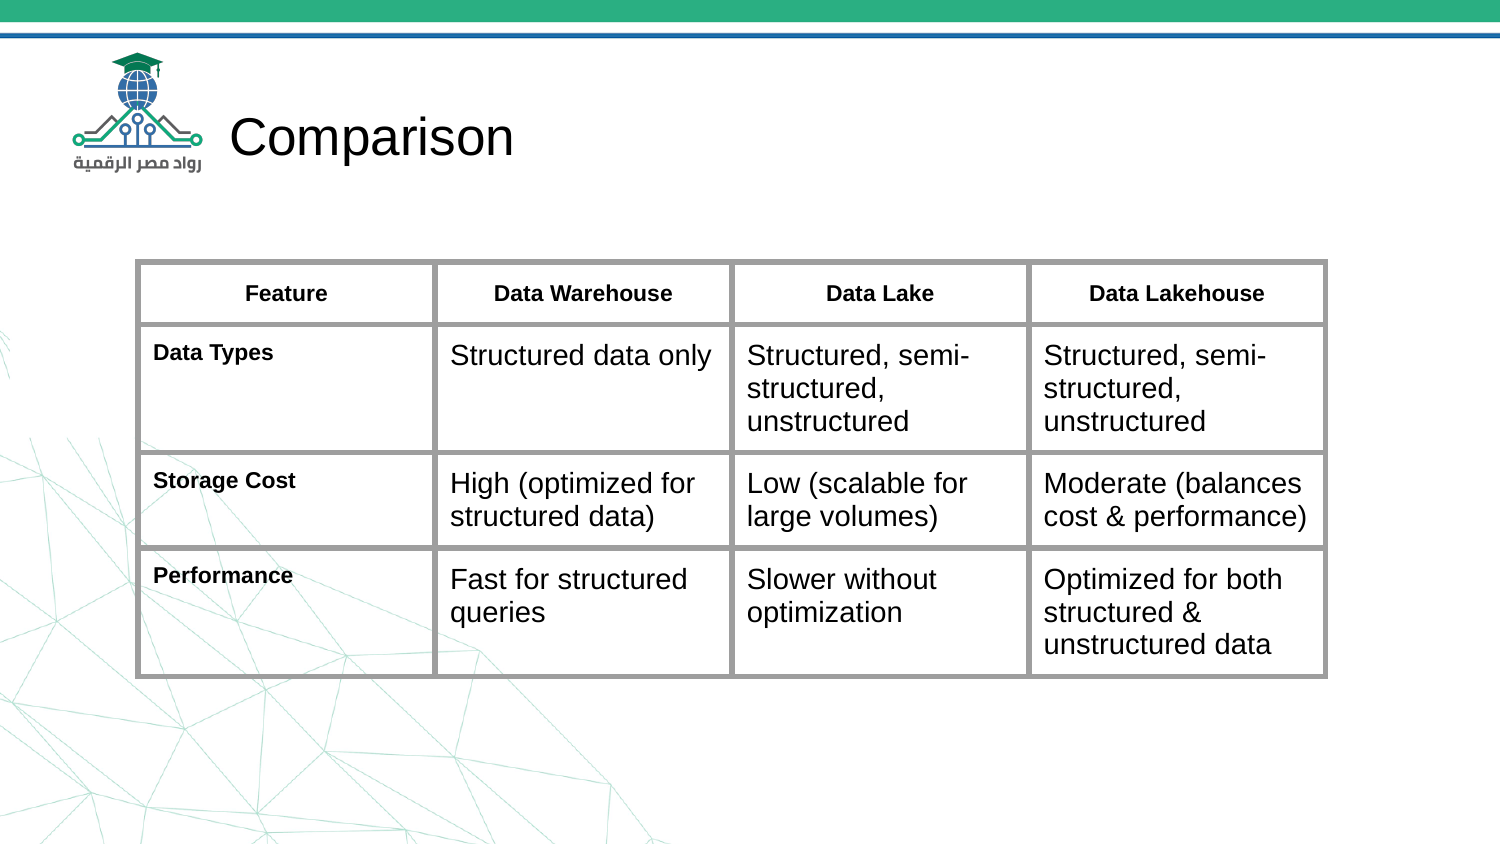

# Comparison
| Feature | Data Warehouse | Data Lake | Data Lakehouse |
| --- | --- | --- | --- |
| Data Types | Structured data only | Structured, semi-structured, unstructured | Structured, semi-structured, unstructured |
| Storage Cost | High (optimized for structured data) | Low (scalable for large volumes) | Moderate (balances cost & performance) |
| Performance | Fast for structured queries | Slower without optimization | Optimized for both structured & unstructured data |